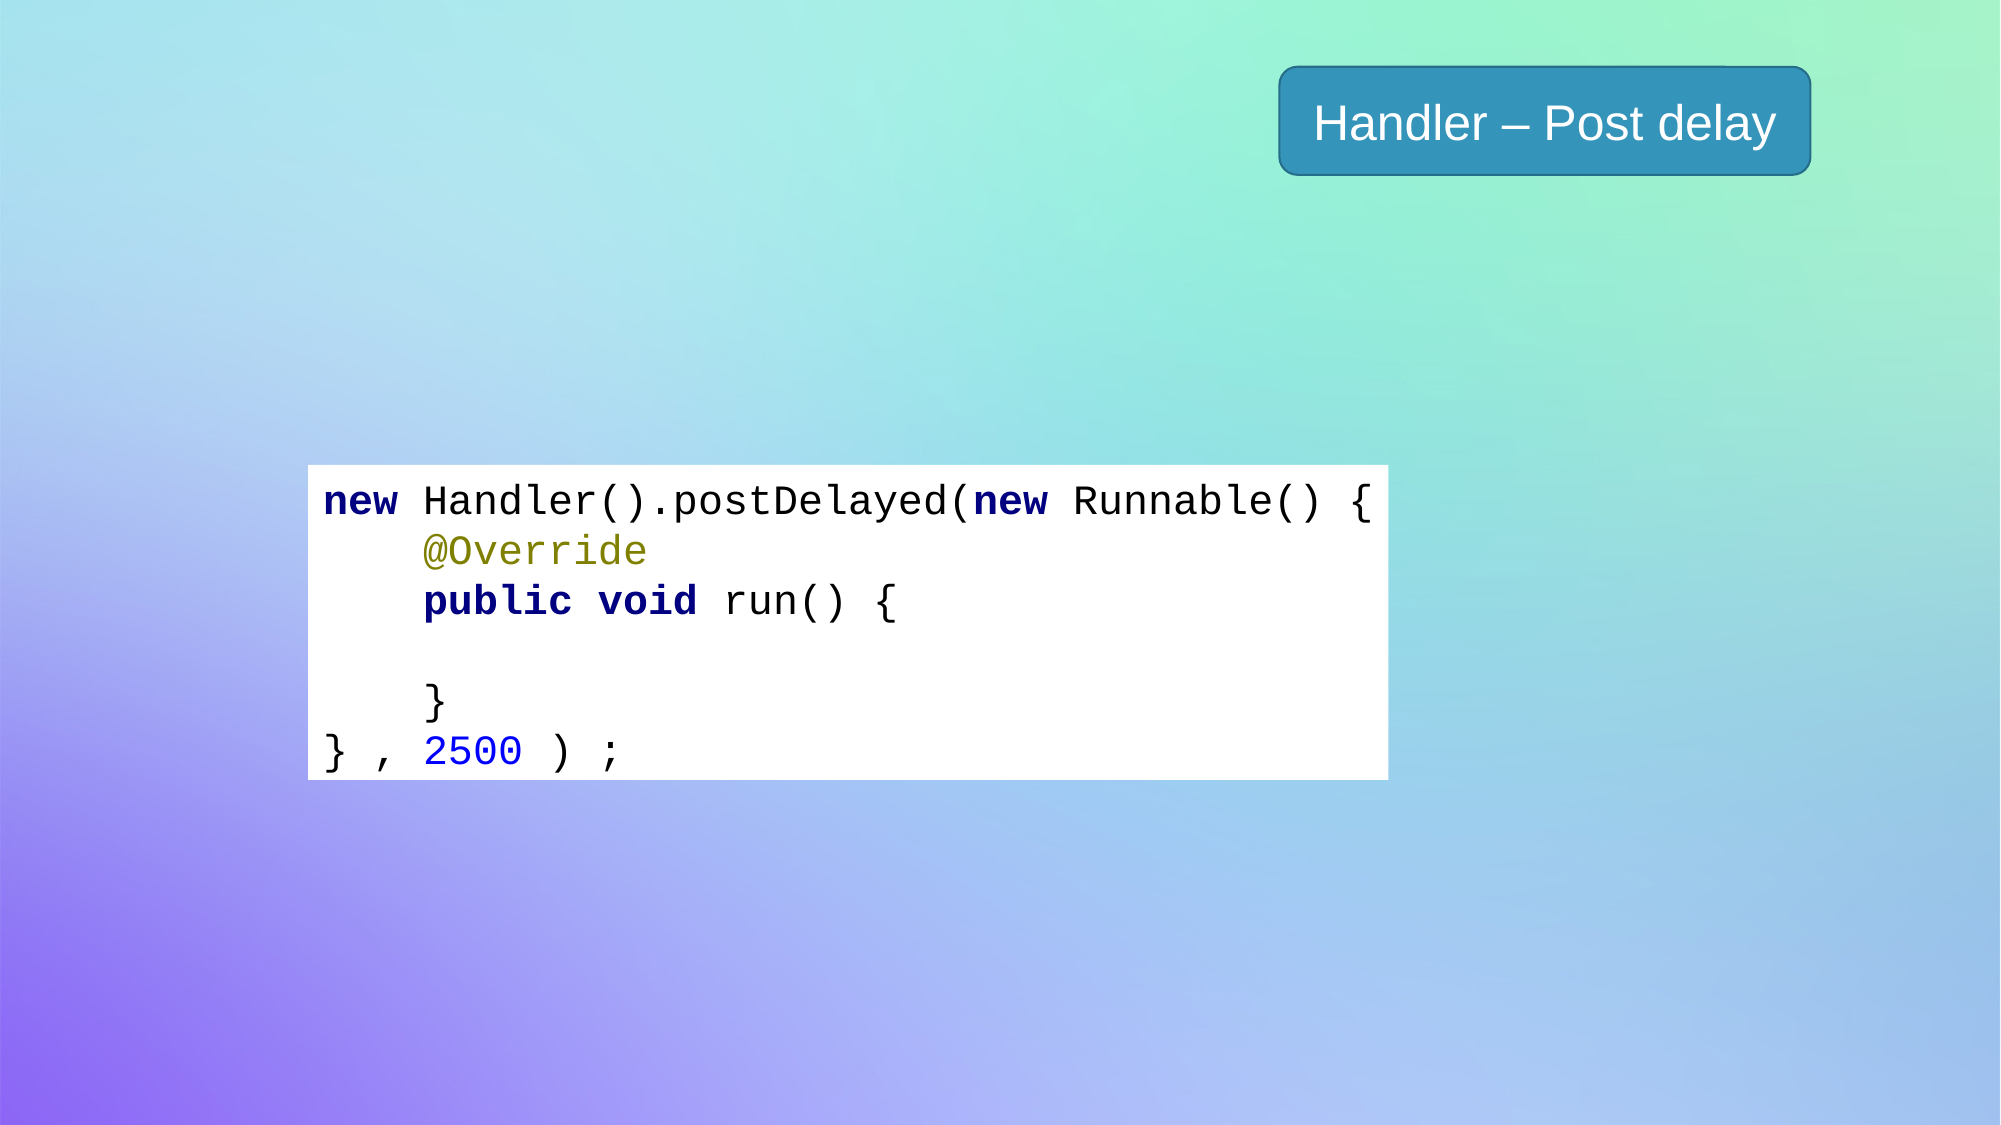

Handler – Post delay
new Handler().postDelayed(new Runnable() {
    @Override
    public void run() {
    }
} , 2500 ) ;